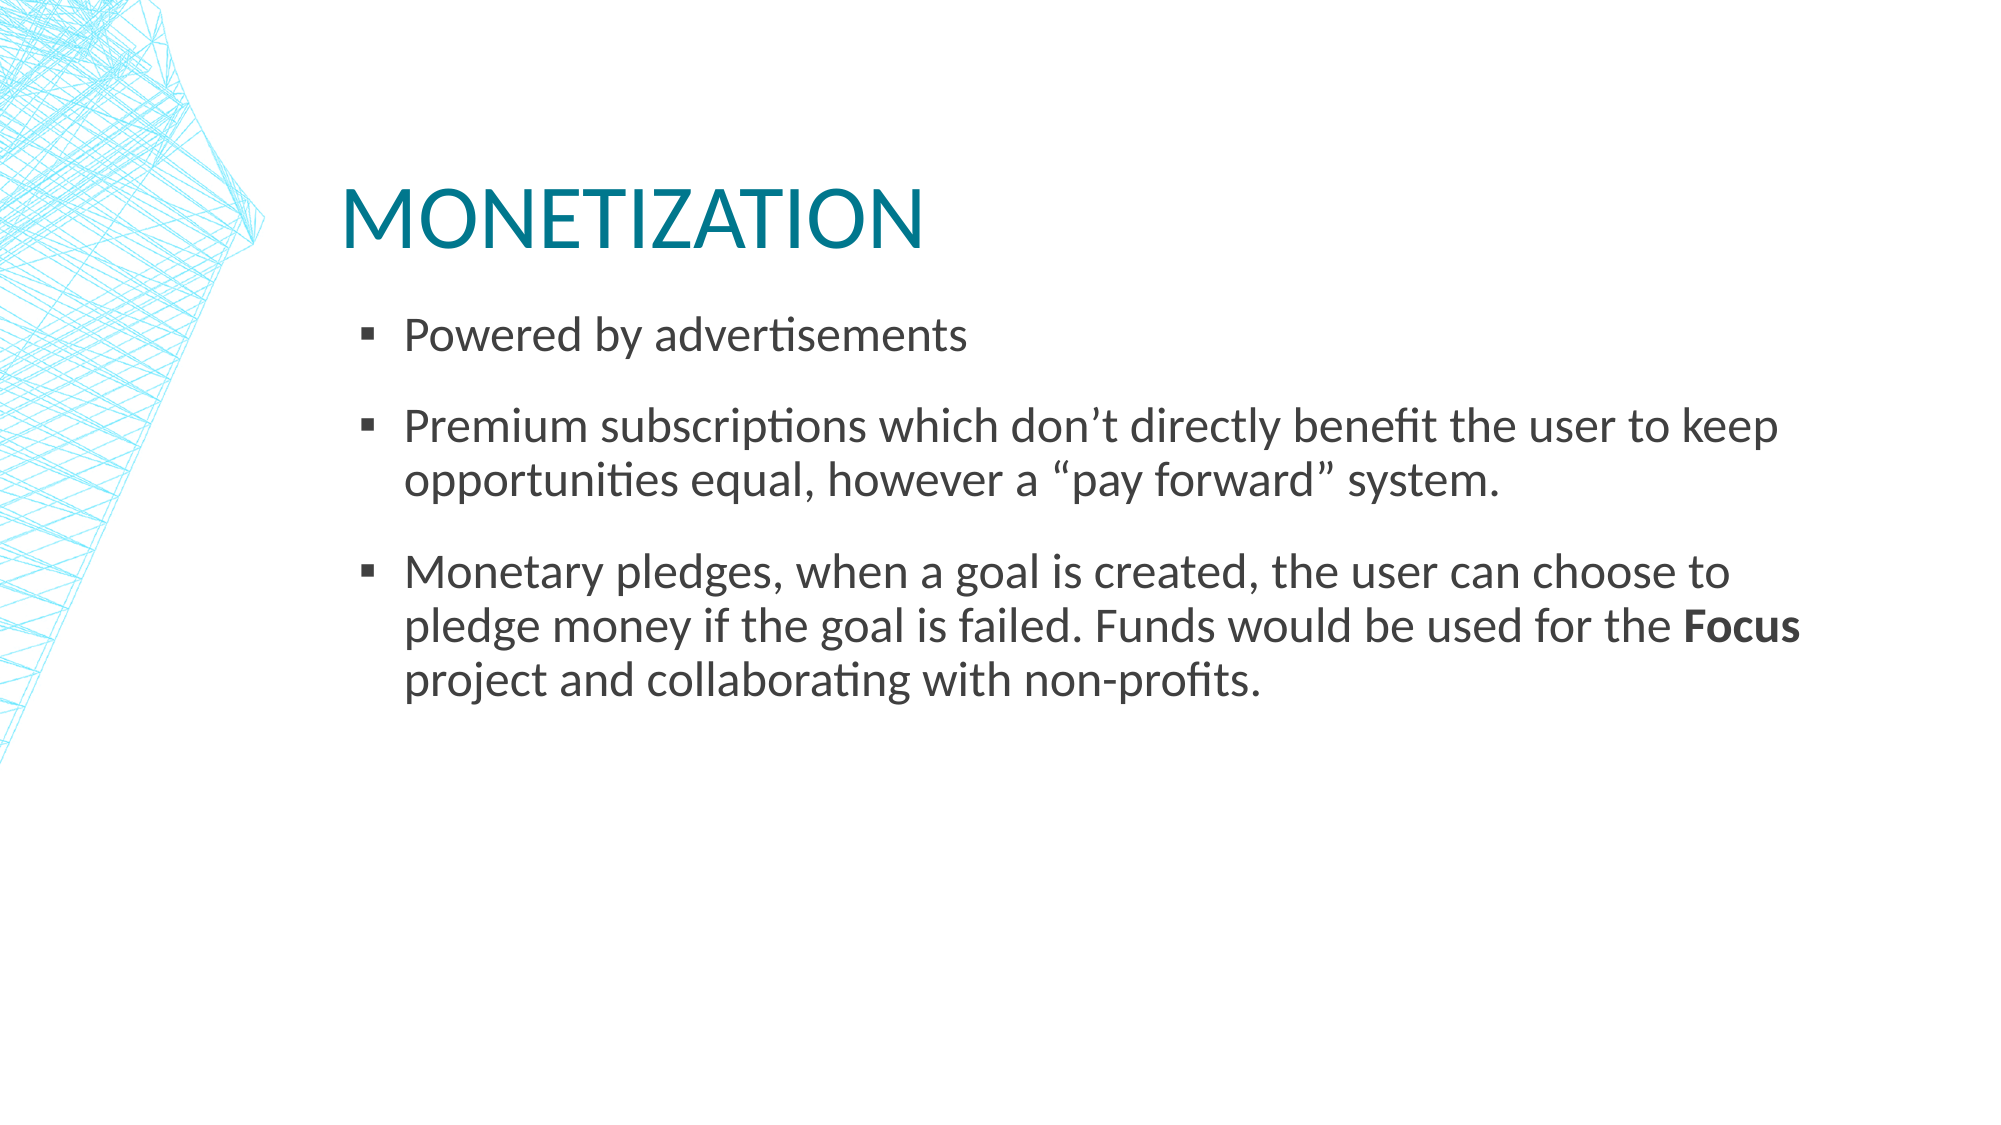

# Monetization
Powered by advertisements
Premium subscriptions which don’t directly benefit the user to keep opportunities equal, however a “pay forward” system.
Monetary pledges, when a goal is created, the user can choose to pledge money if the goal is failed. Funds would be used for the Focus project and collaborating with non-profits.